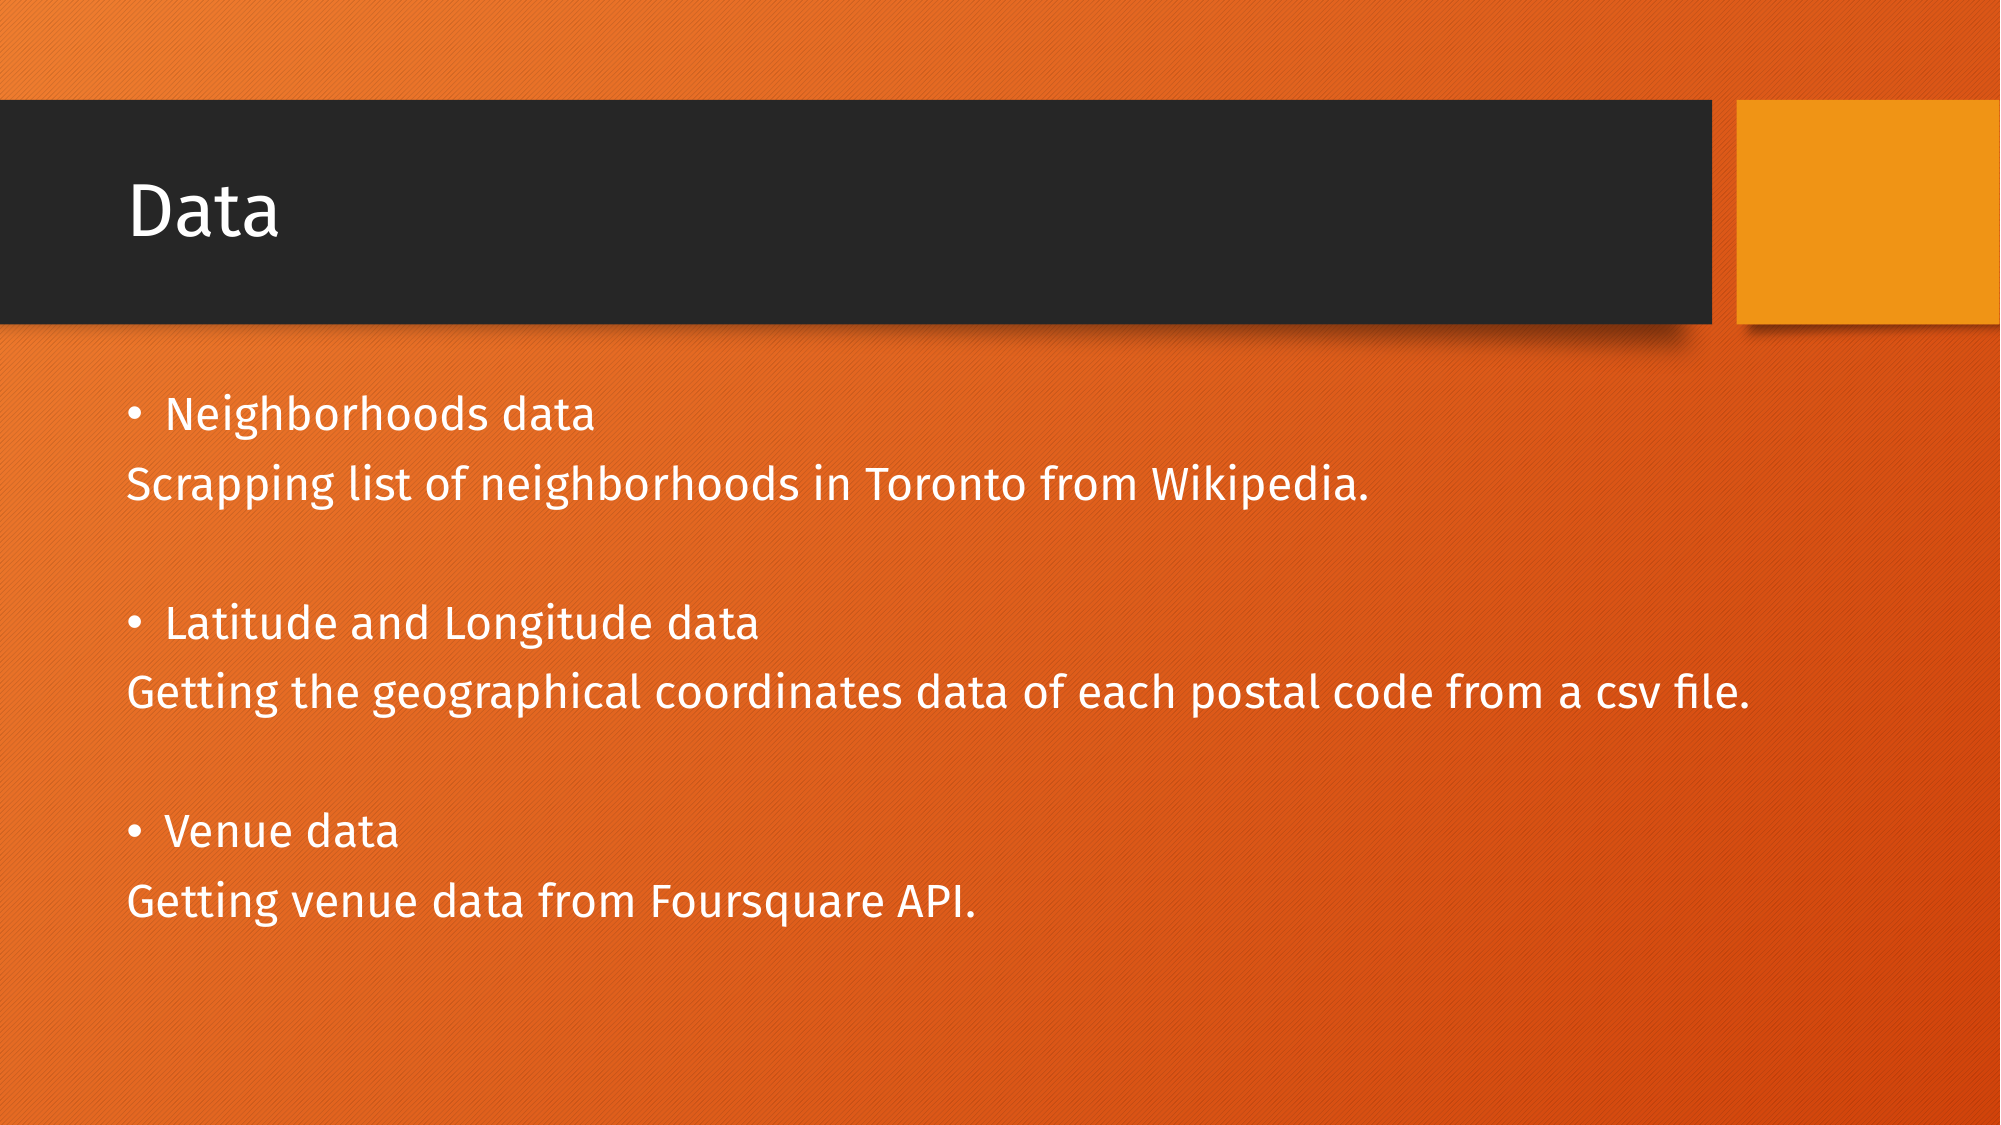

# Data
Neighborhoods data
Scrapping list of neighborhoods in Toronto from Wikipedia.

Latitude and Longitude data
Getting the geographical coordinates data of each postal code from a csv file.

Venue data
Getting venue data from Foursquare API.